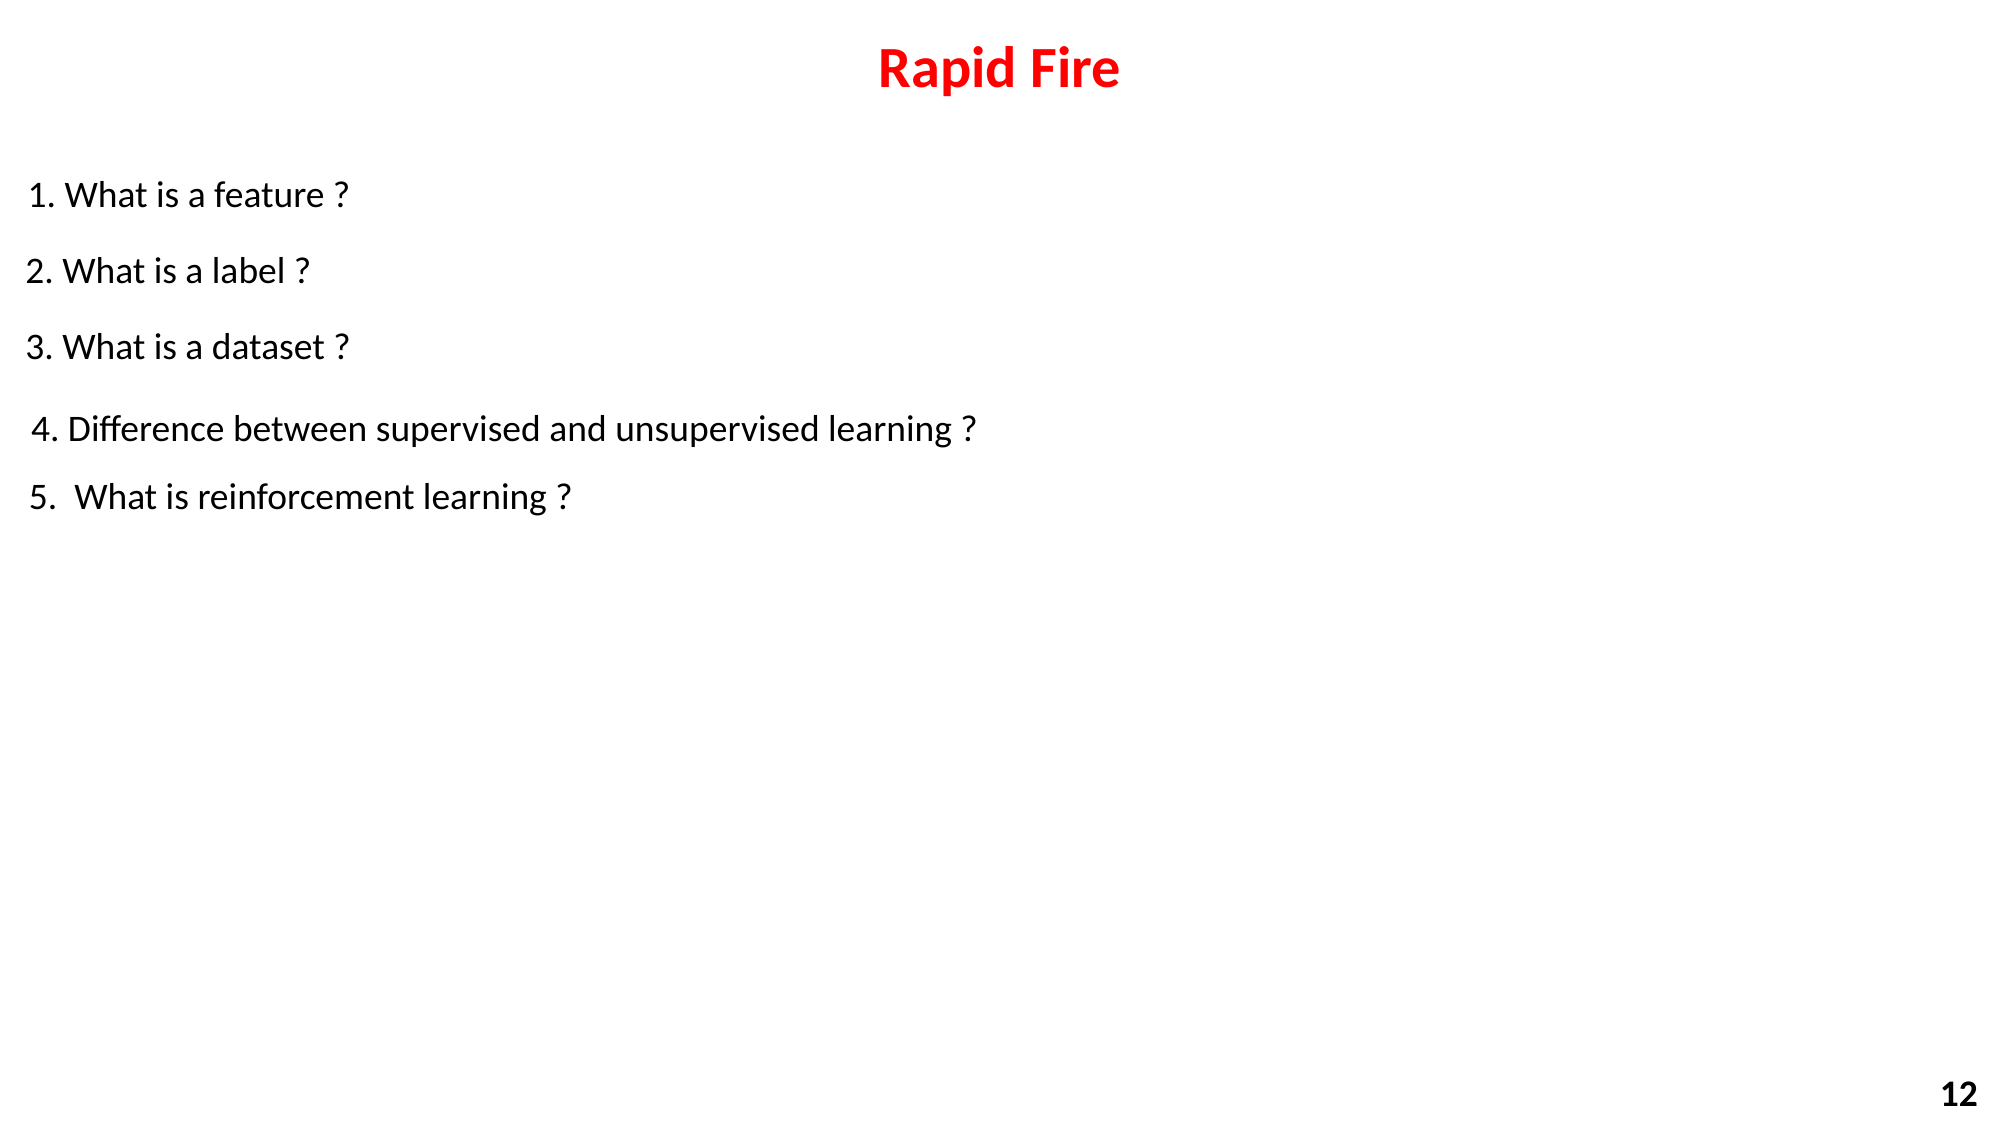

Rapid Fire
1. What is a feature ?
2. What is a label ?
3. What is a dataset ?
4. Difference between supervised and unsupervised learning ?
5.  What is reinforcement learning ?
12